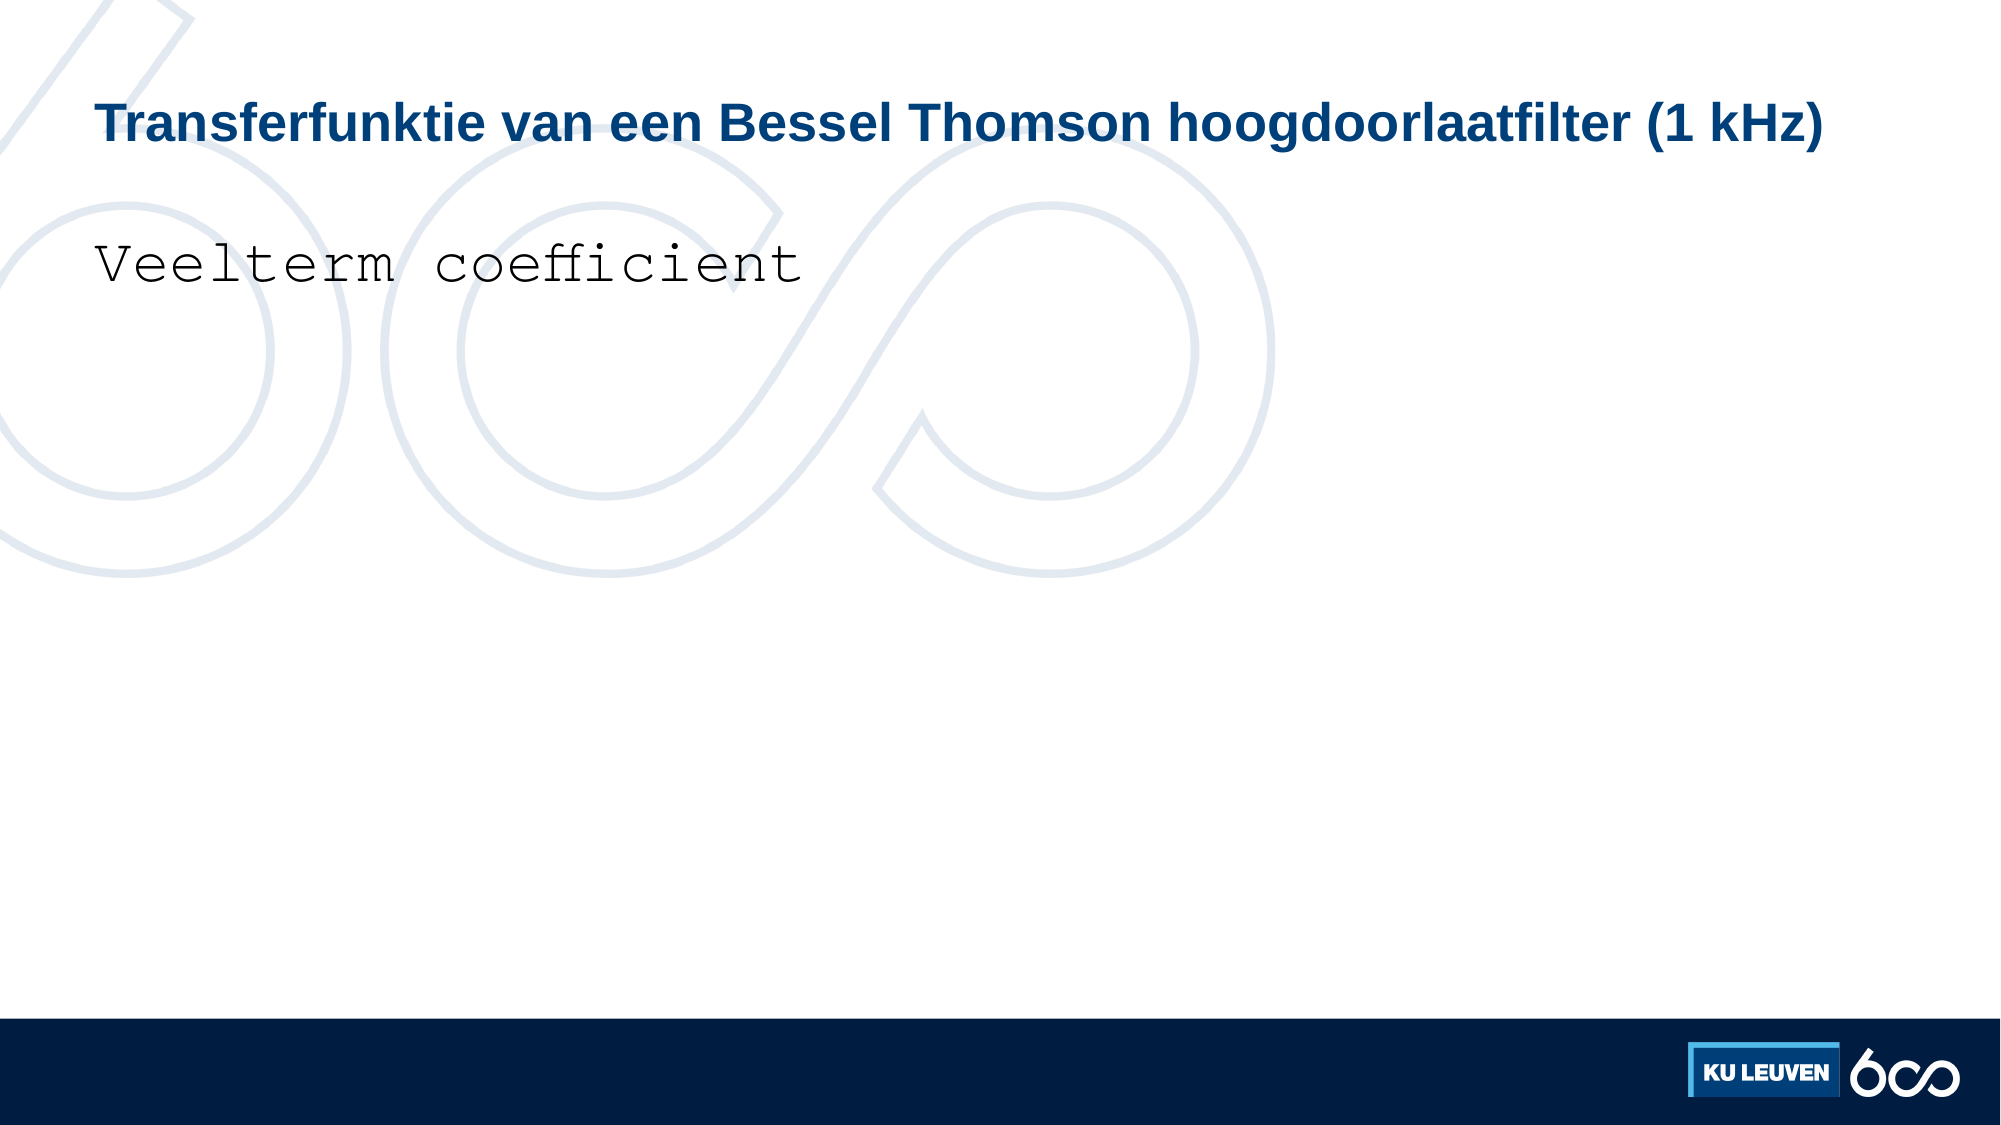

# Transferfunktie van een Bessel Thomson hoogdoorlaatfilter (1 kHz)
Veelterm coefficient